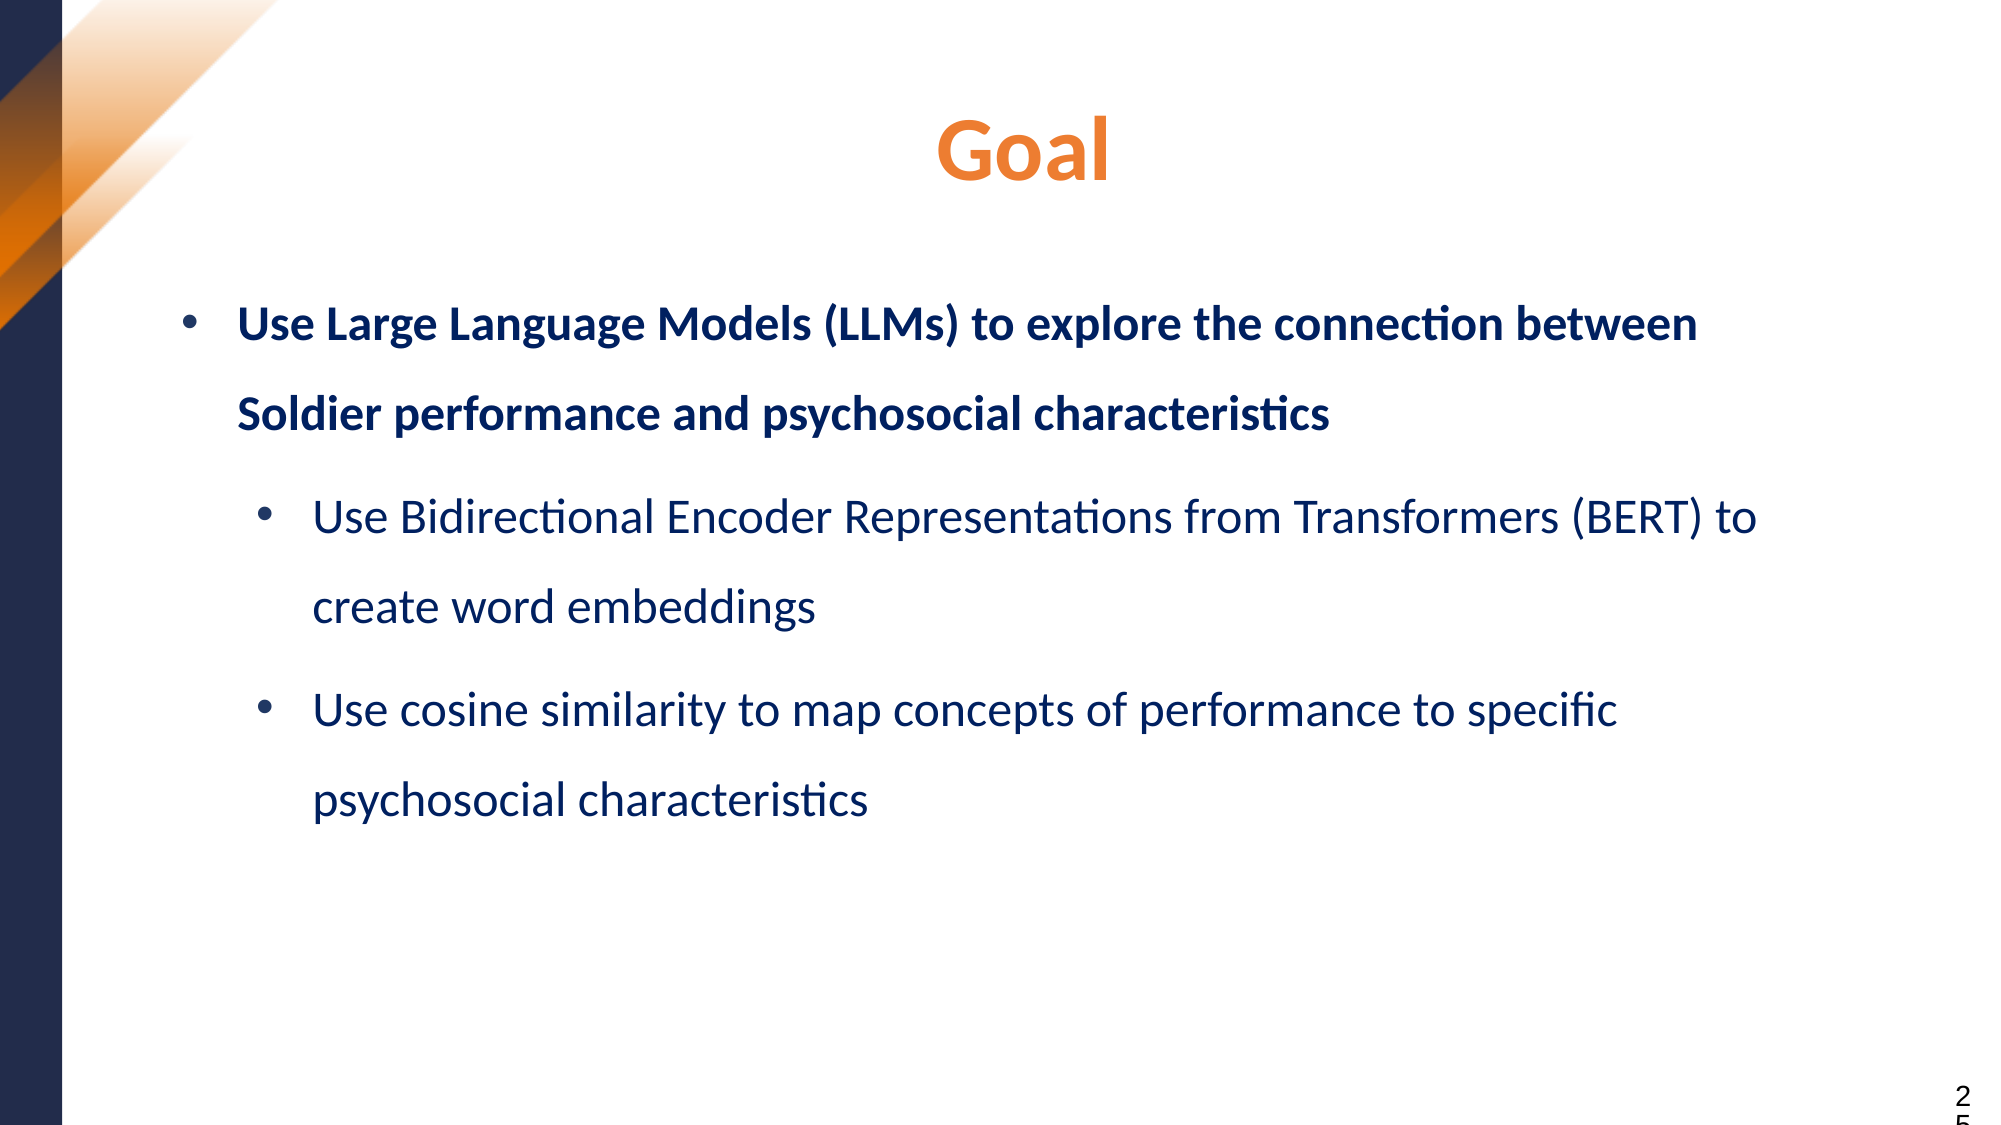

Goal
Use Large Language Models (LLMs) to explore the connection between Soldier performance and psychosocial characteristics
Use Bidirectional Encoder Representations from Transformers (BERT) to create word embeddings
Use cosine similarity to map concepts of performance to specific psychosocial characteristics

25